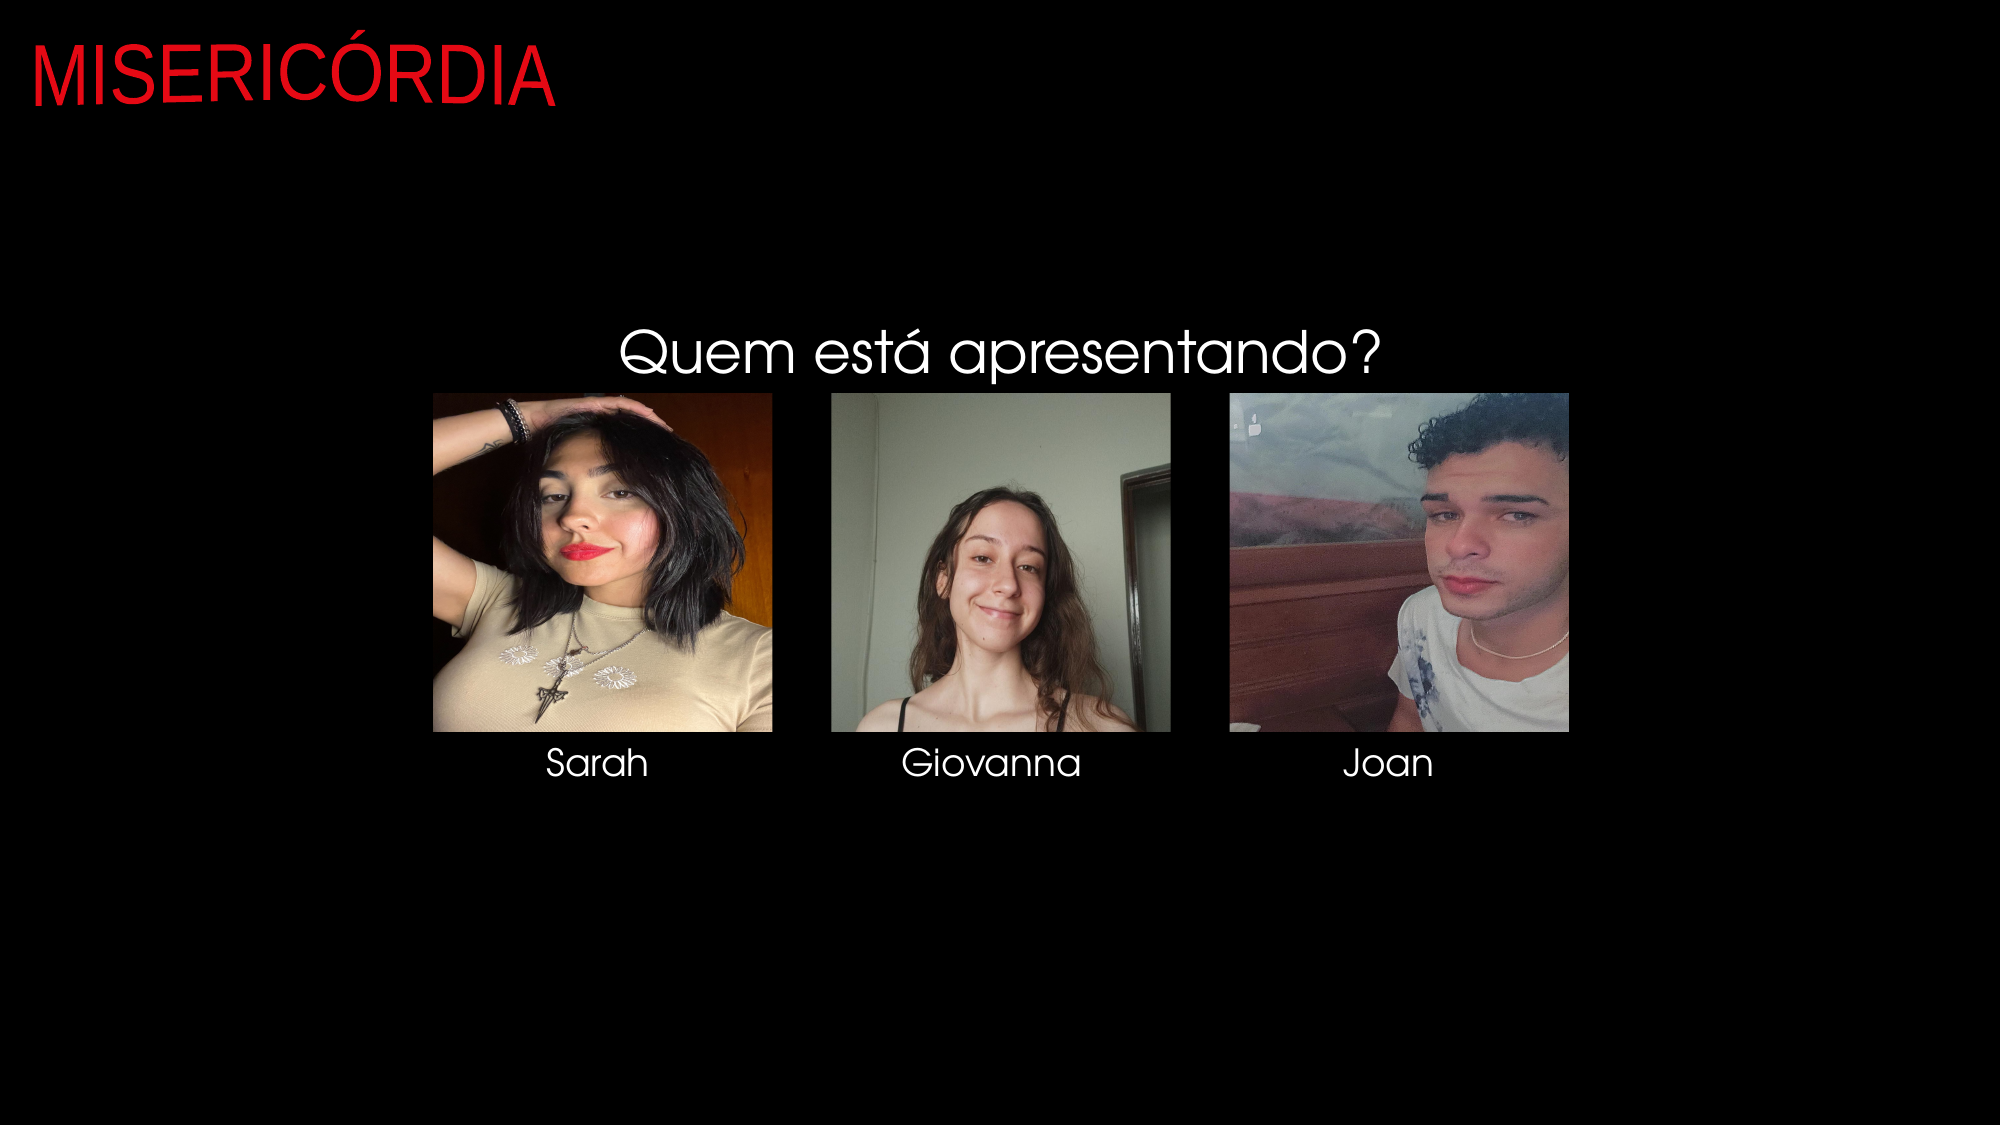

MISERICÓRDIA
Quem está apresentando?

Joan
Giovanna
Sarah